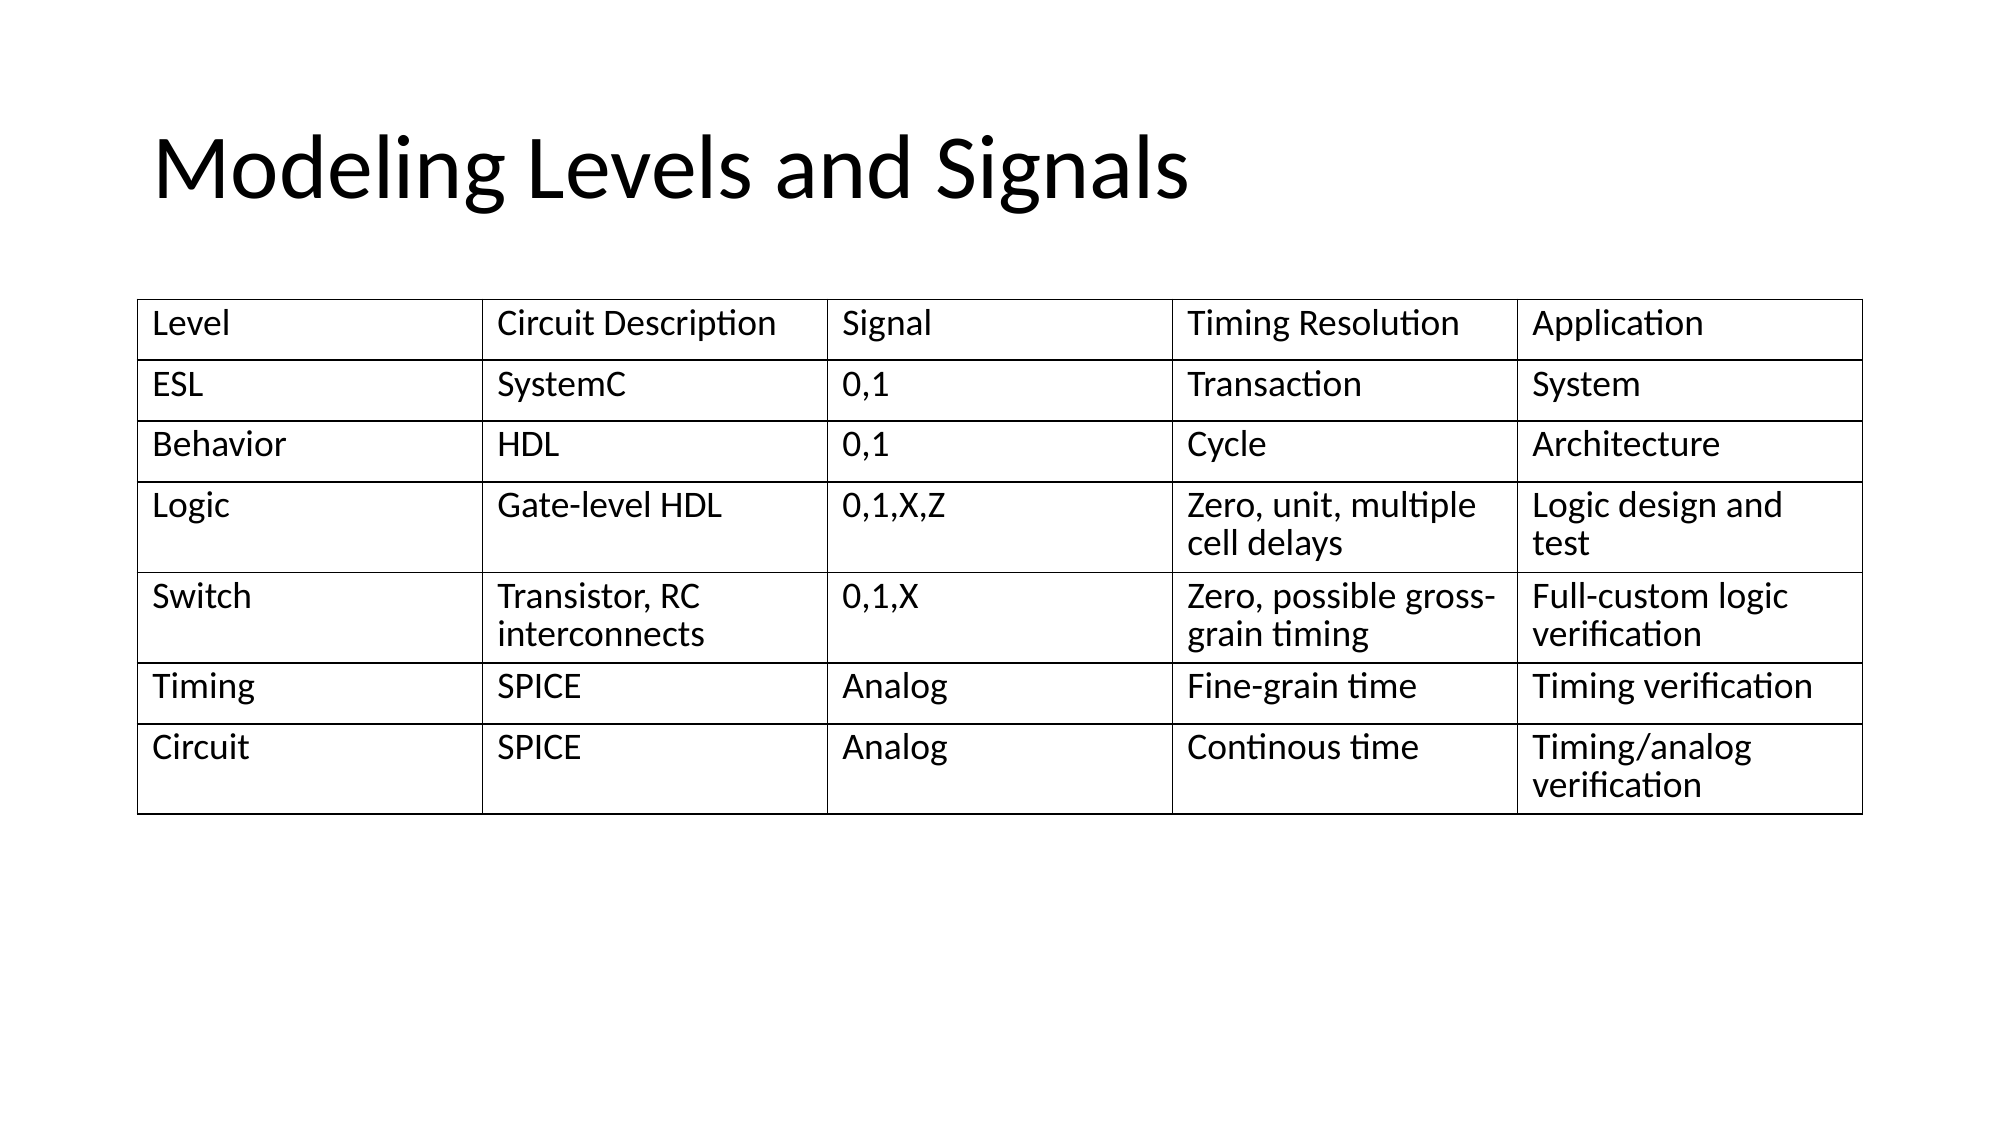

# Modeling Levels and Signals
| Level | Circuit Description | Signal | Timing Resolution | Application |
| --- | --- | --- | --- | --- |
| ESL | SystemC | 0,1 | Transaction | System |
| Behavior | HDL | 0,1 | Cycle | Architecture |
| Logic | Gate-level HDL | 0,1,X,Z | Zero, unit, multiple cell delays | Logic design and test |
| Switch | Transistor, RC interconnects | 0,1,X | Zero, possible gross-grain timing | Full-custom logic verification |
| Timing | SPICE | Analog | Fine-grain time | Timing verification |
| Circuit | SPICE | Analog | Continous time | Timing/analog verification |